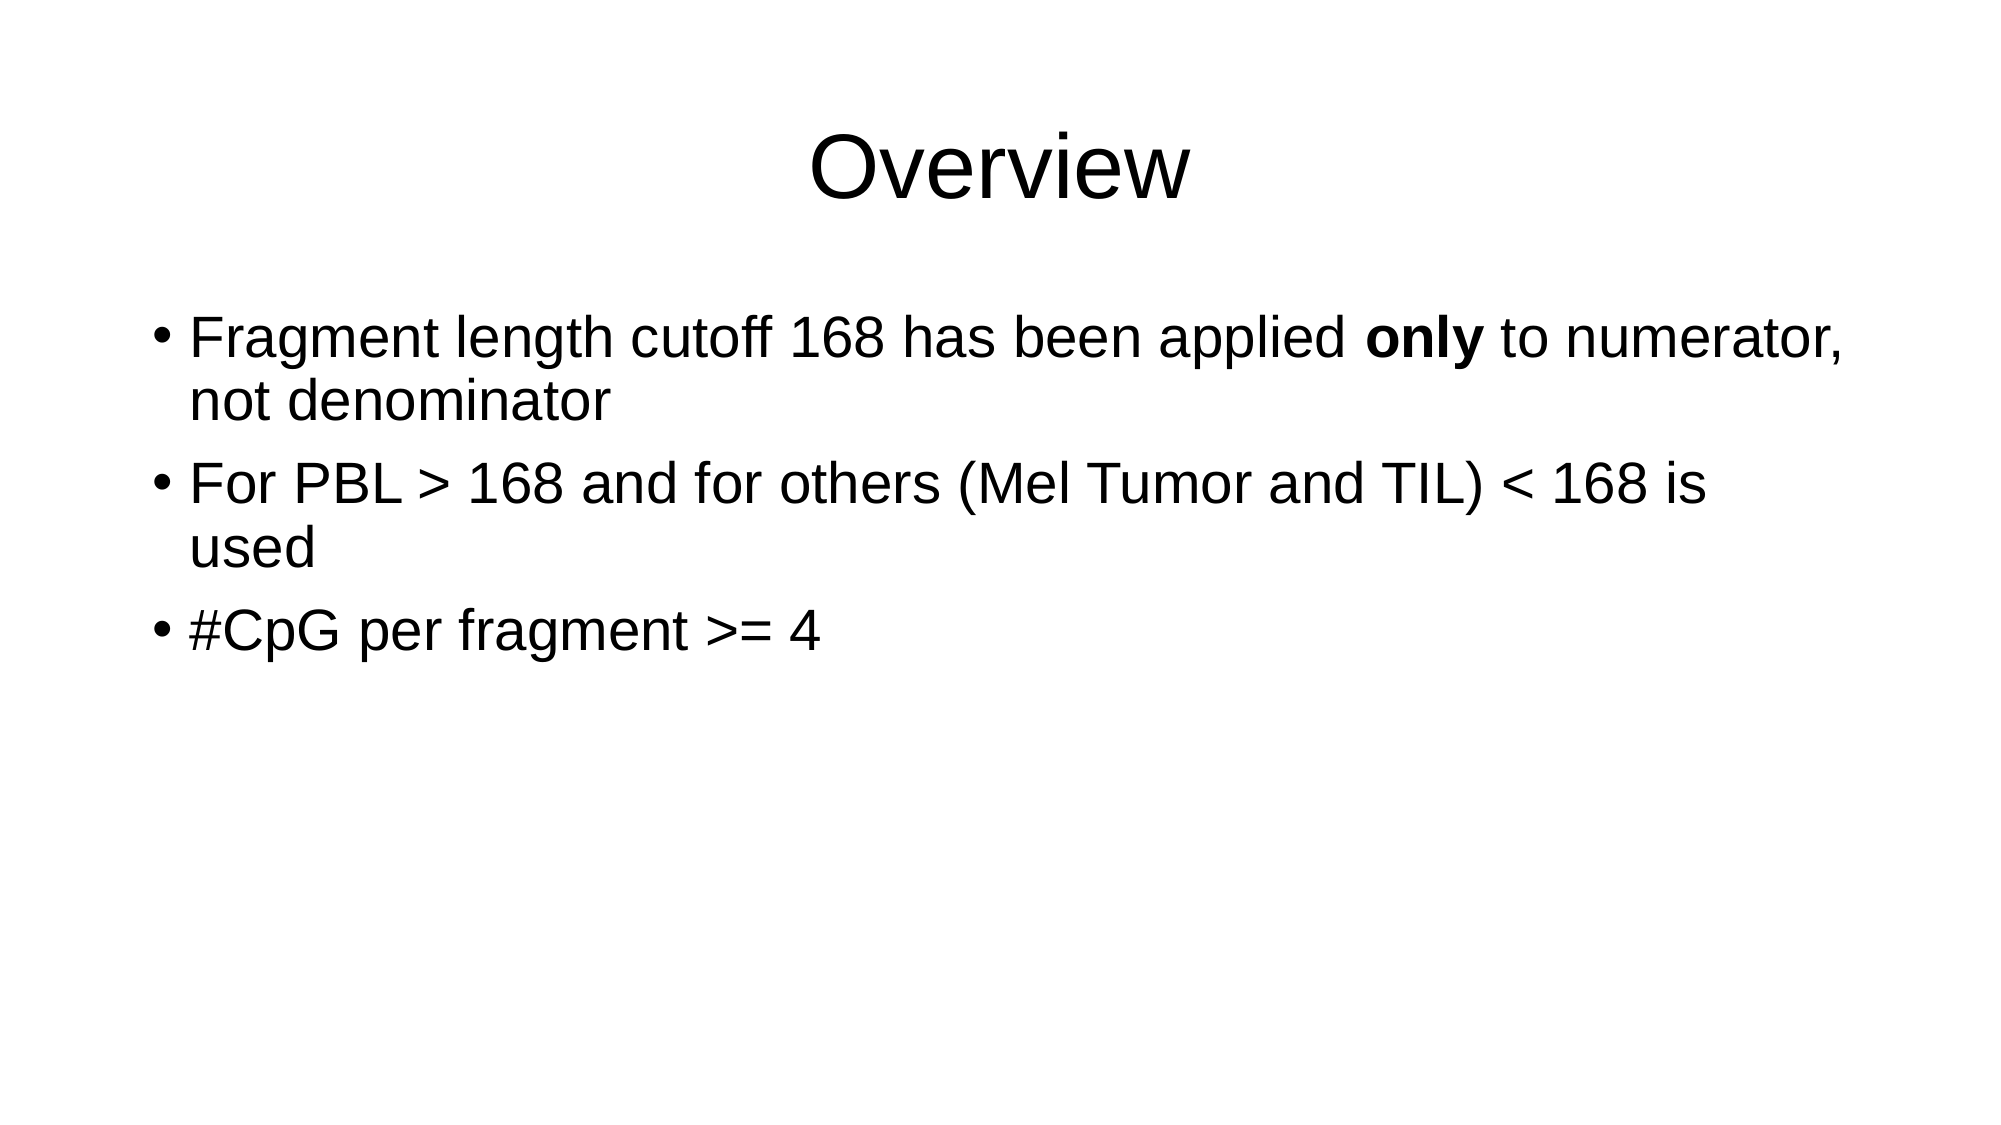

# Overview
Fragment length cutoff 168 has been applied only to numerator, not denominator
For PBL > 168 and for others (Mel Tumor and TIL) < 168 is used
#CpG per fragment >= 4